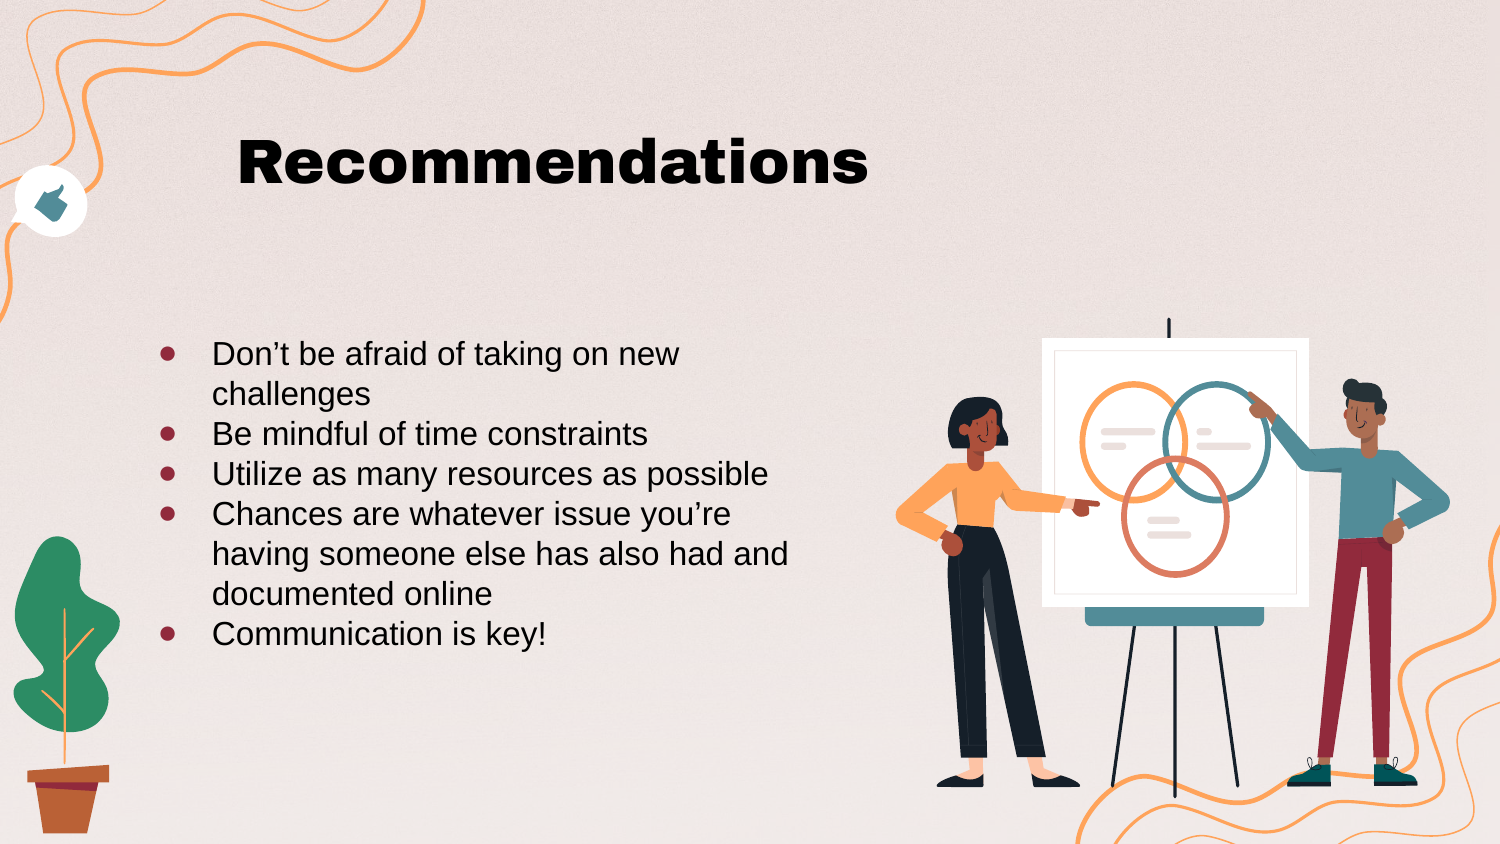

# Recommendations

Don’t be afraid of taking on new challenges
Be mindful of time constraints
Utilize as many resources as possible
Chances are whatever issue you’re having someone else has also had and documented online
Communication is key!